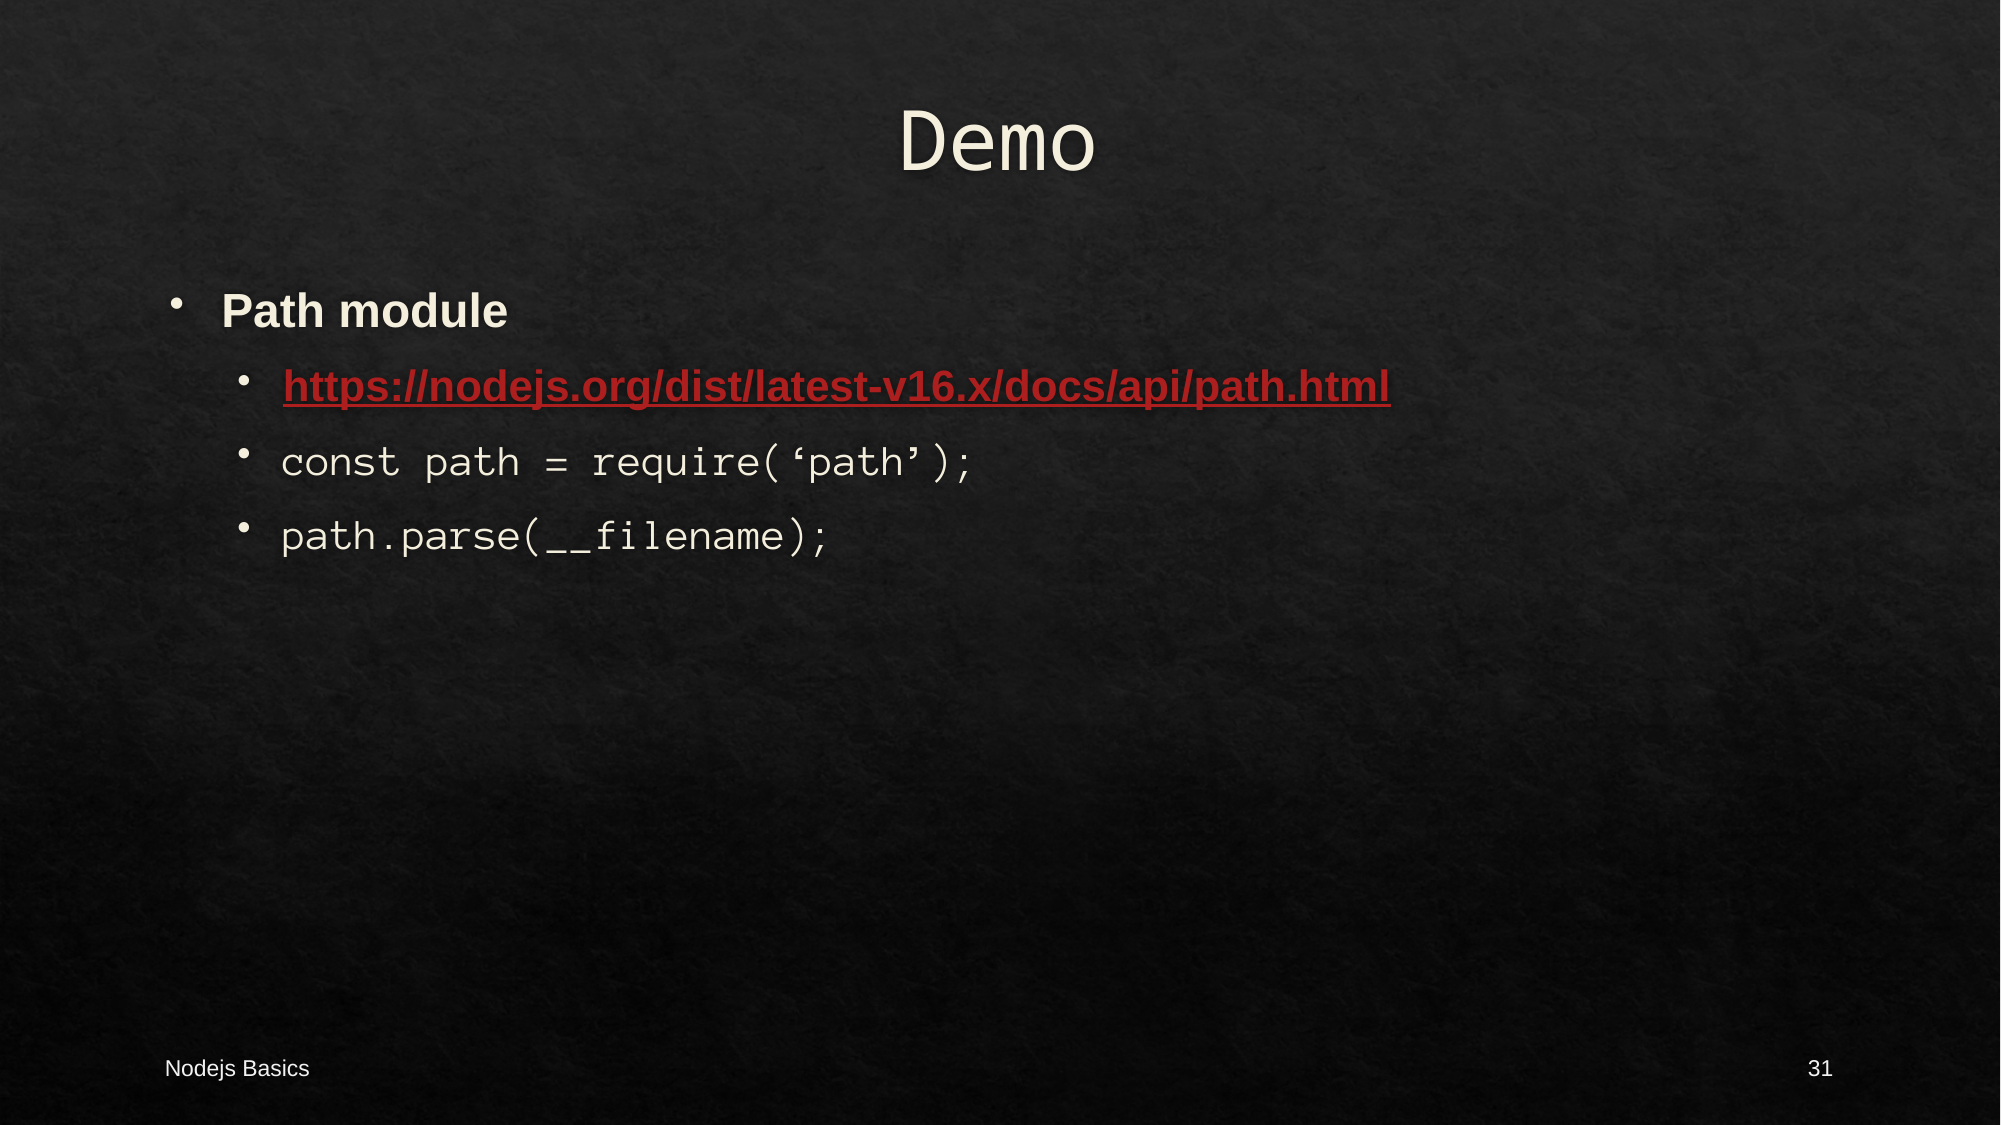

# Demo
Path module
https://nodejs.org/dist/latest-v16.x/docs/api/path.html
const path = require(‘path’);
path.parse(__filename);

Nodejs Basics
31